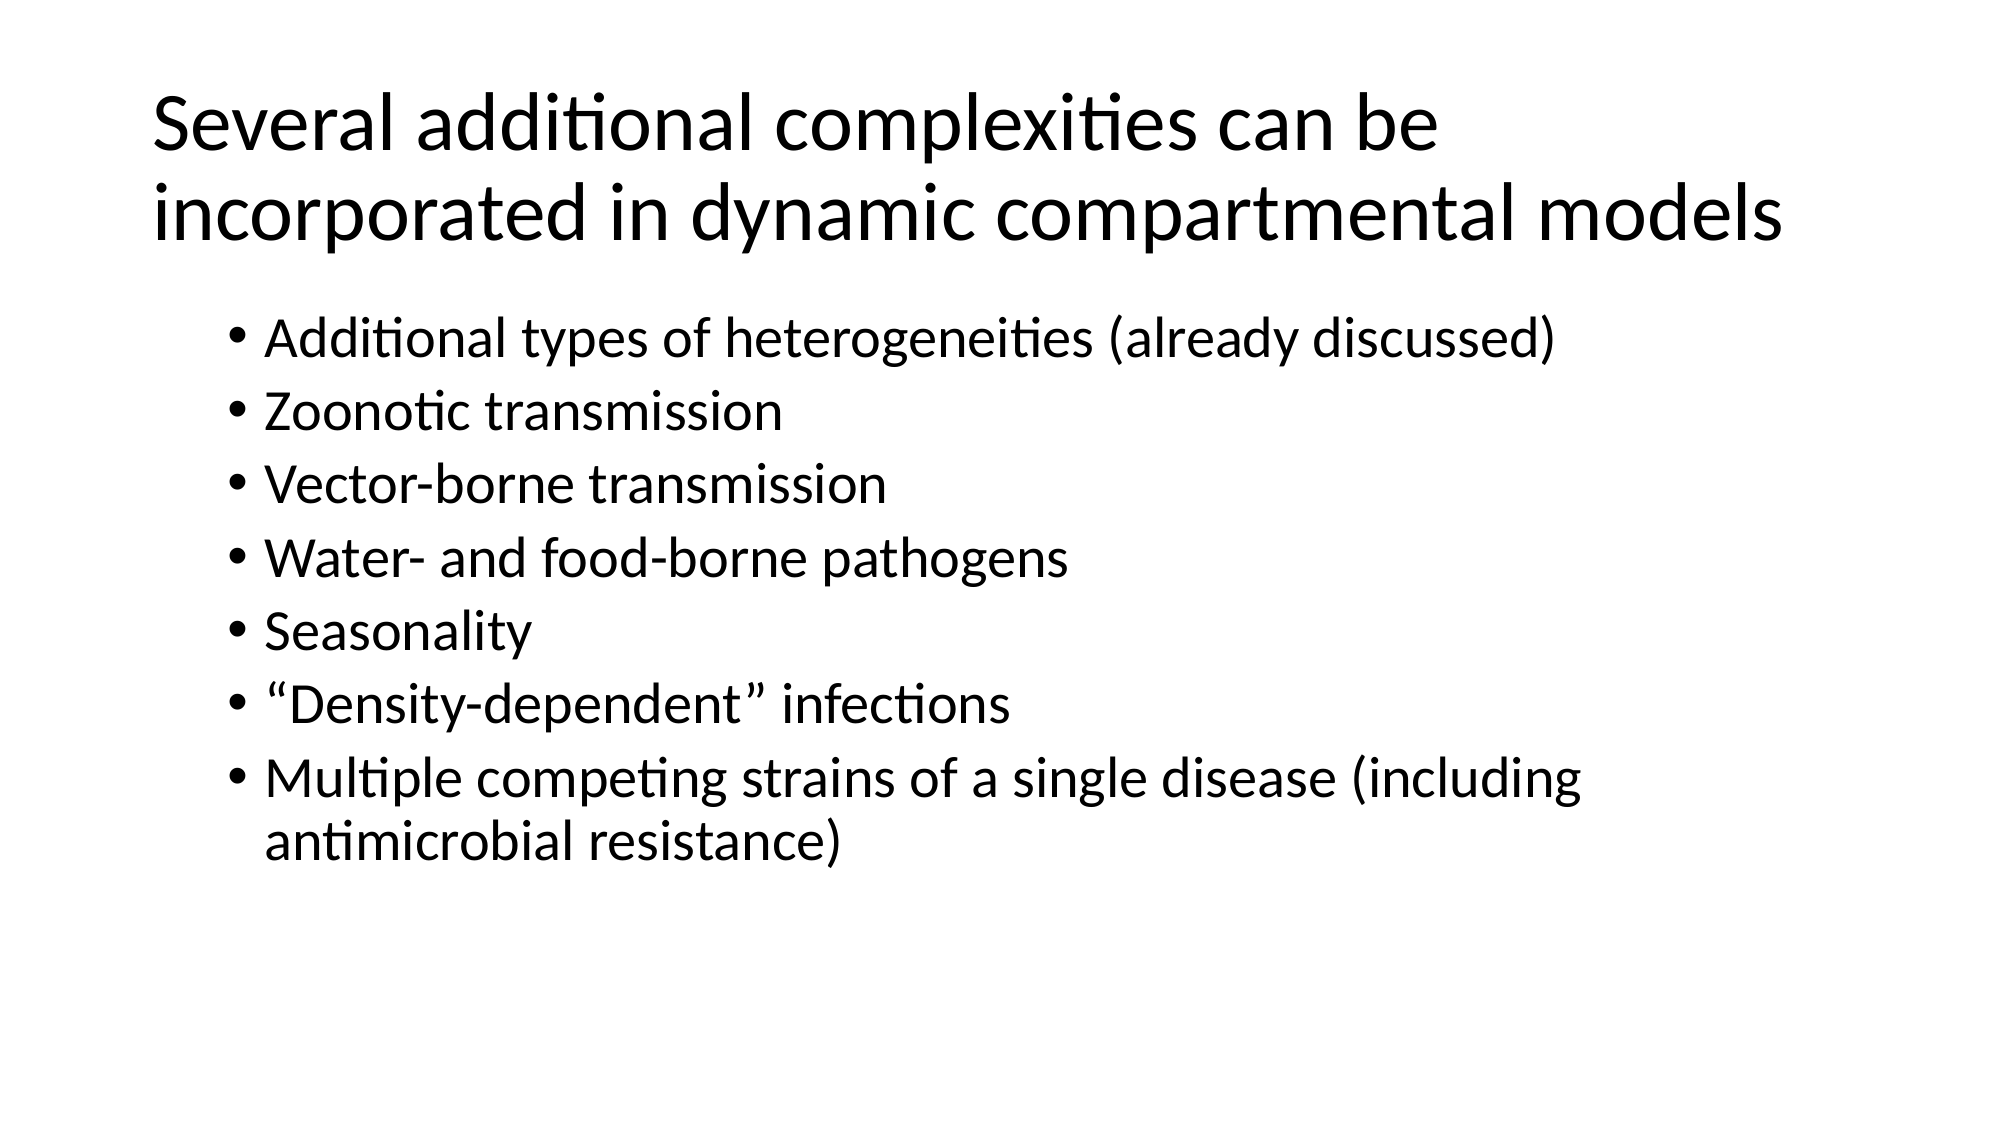

# Several additional complexities can be incorporated in dynamic compartmental models
Additional types of heterogeneities (already discussed)
Zoonotic transmission
Vector-borne transmission
Water- and food-borne pathogens
Seasonality
“Density-dependent” infections
Multiple competing strains of a single disease (including antimicrobial resistance)